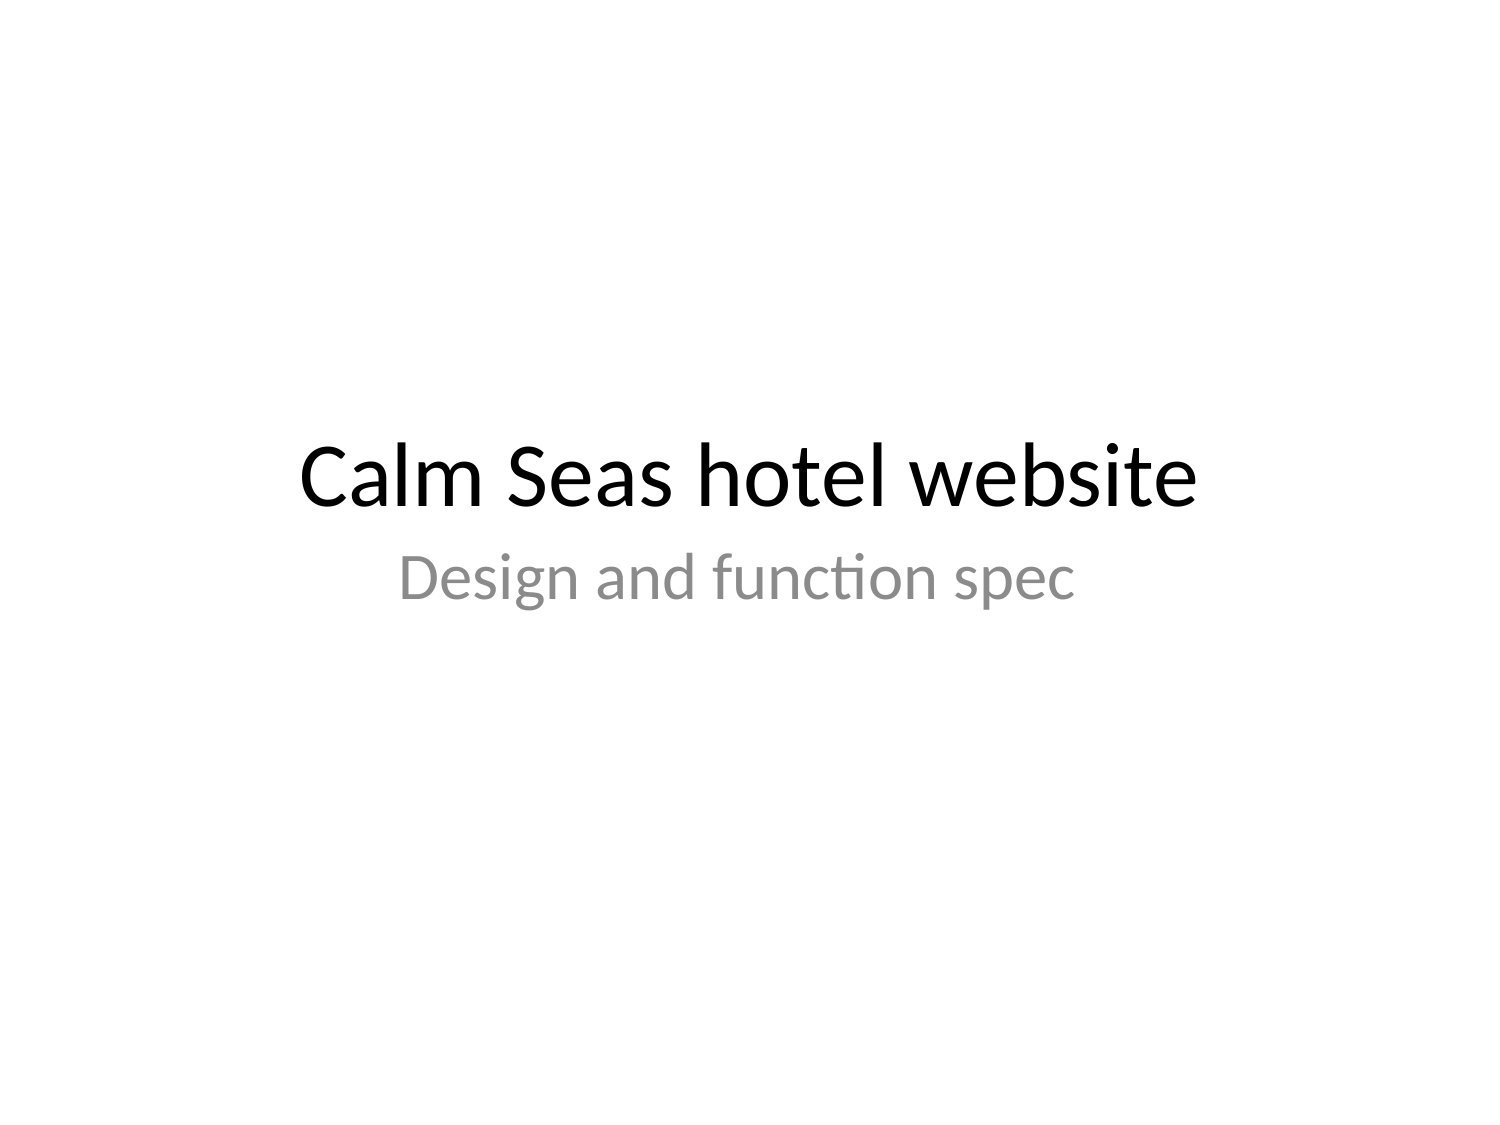

# Calm Seas hotel website
Design and function spec